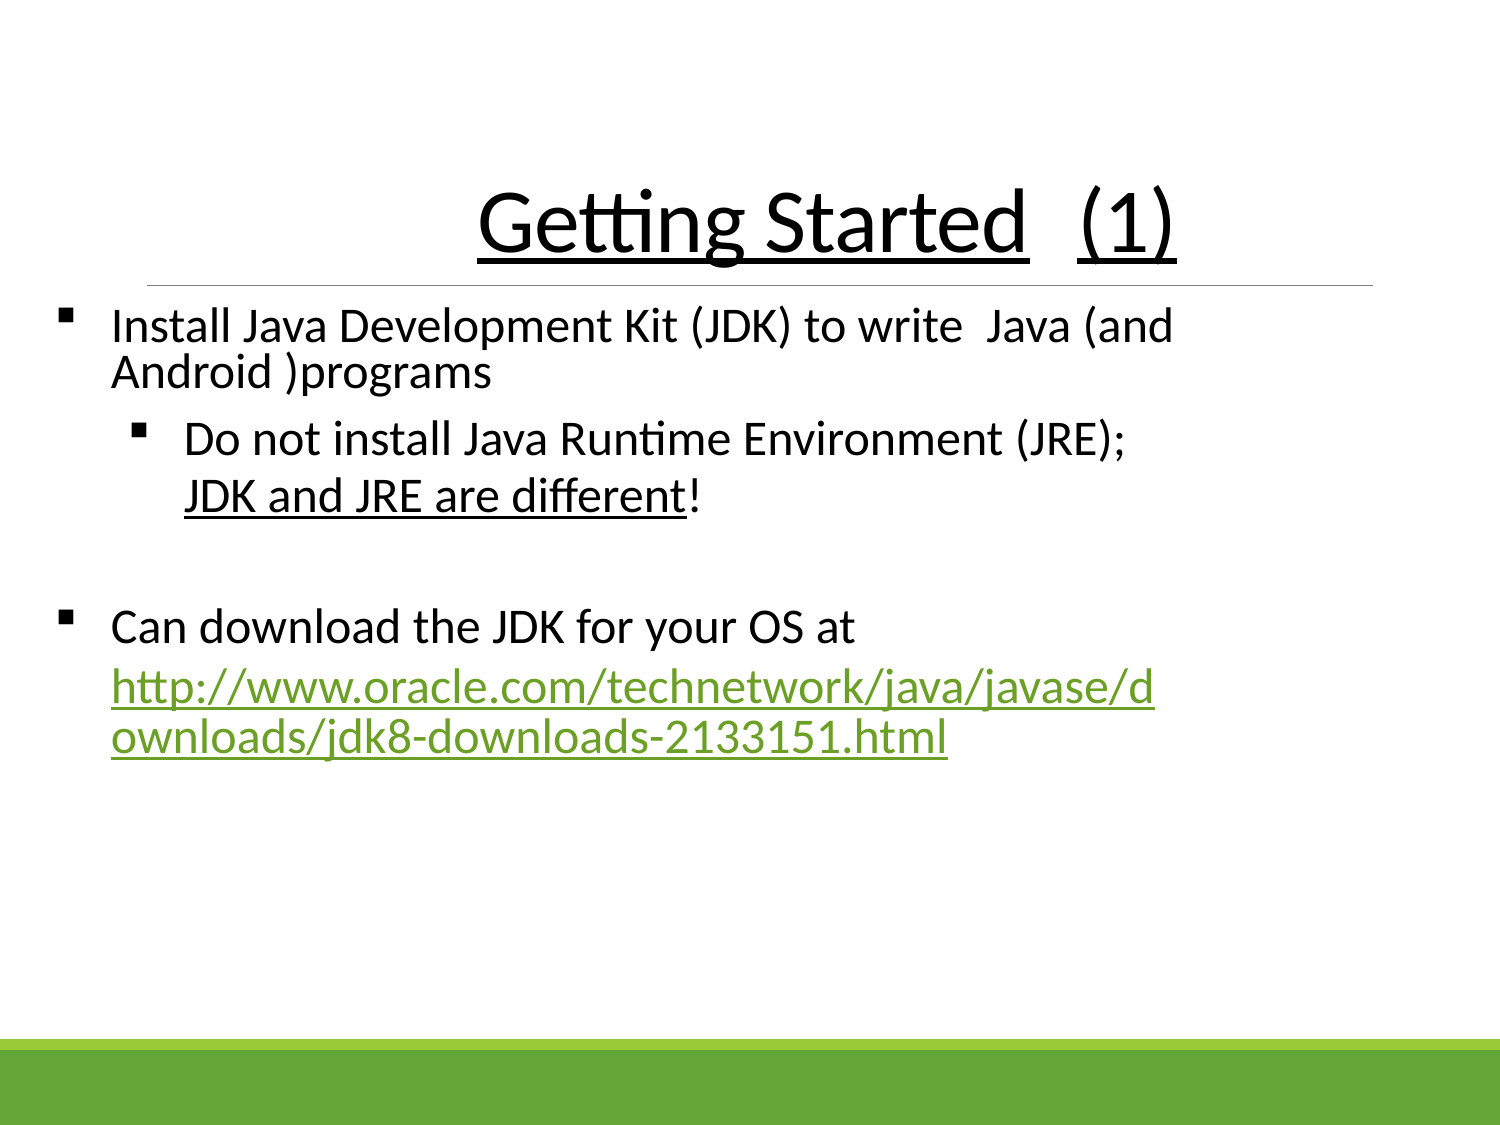

# Getting Started	(1)
Install Java Development Kit (JDK) to write  Java (and Android )programs
Do not install Java Runtime Environment (JRE);  JDK and JRE are different!

Can download the JDK for your OS at http://www.oracle.com/technetwork/java/javase/downloads/jdk8-downloads-2133151.html